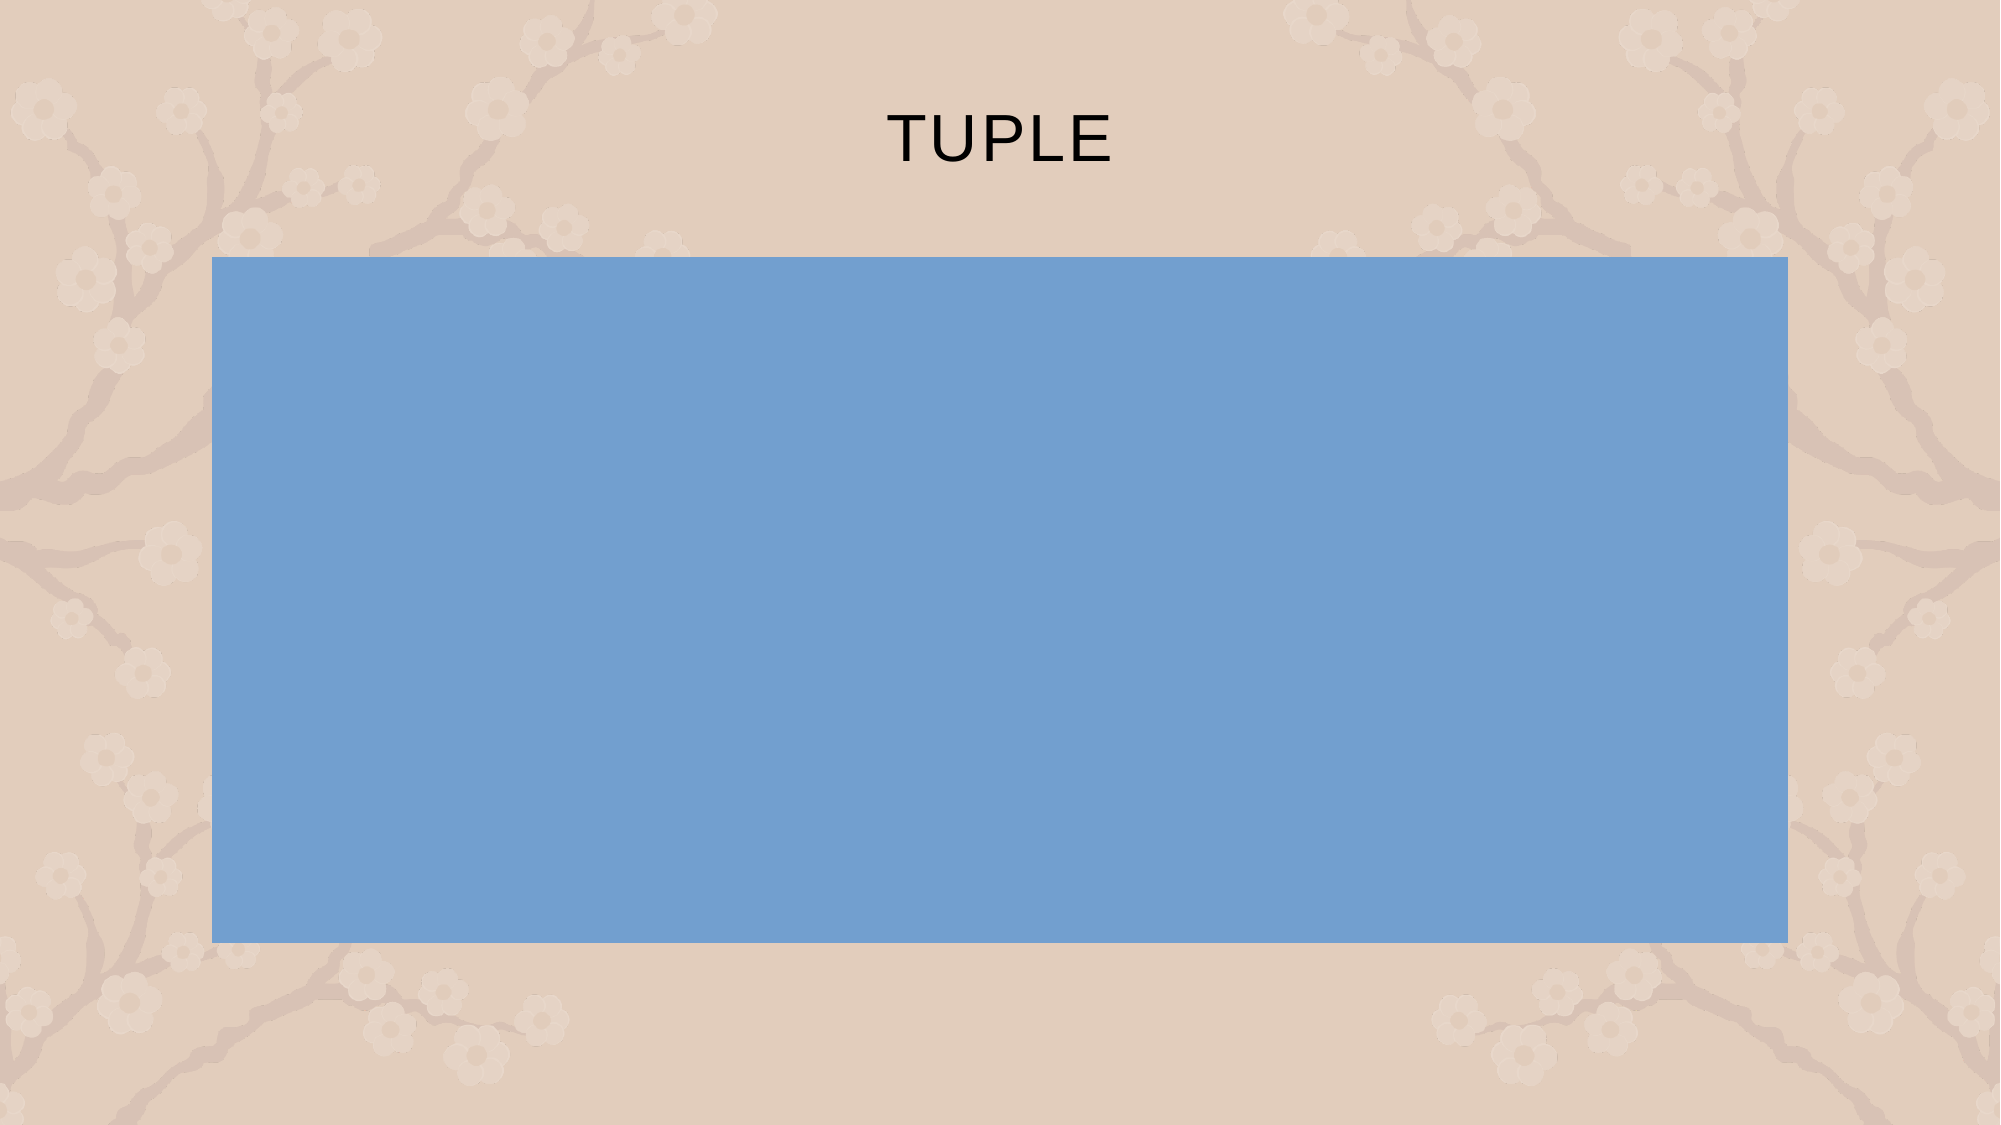

# tuple
Just like a list, a tuple is also an ordered collection of Python objects. The only difference between a tuple and a list is that tuples are immutable. Tuples cannot be modified after it is created.
# initiate empty tuple
tup1 = ()

tup2 = ('Geeks', 'For')
print("\nTuple with the use of String: ", tup2)
tup1 = tuple([1, 2, 3, 4, 5])